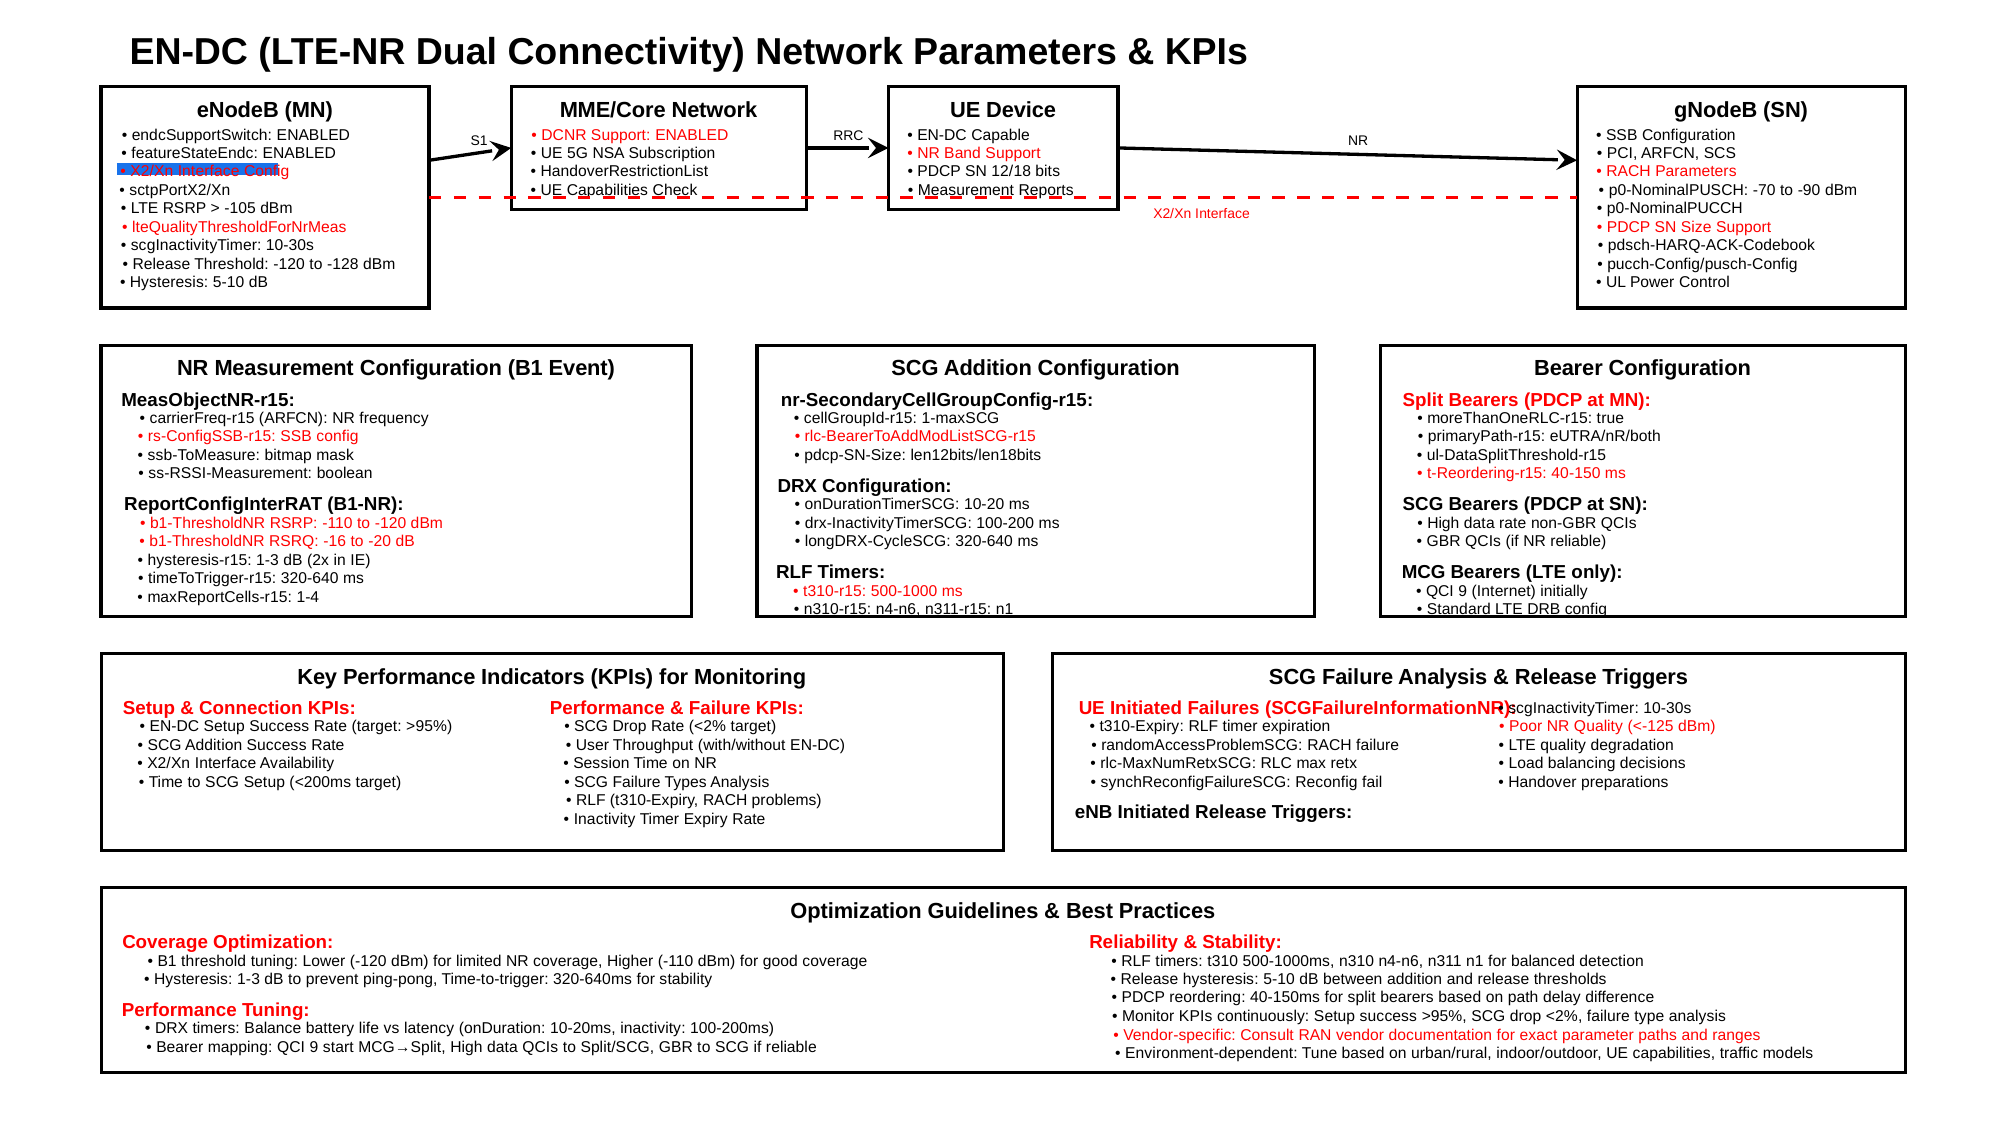

EN-DC (LTE-NR Dual Connectivity) Network Parameters & KPIs

eNodeB (MN)
MME/Core Network
UE Device
gNodeB (SN)
• endcSupportSwitch: ENABLED
• DCNR Support: ENABLED
• EN-DC Capable
• SSB Configuration
RRC
S1
NR
• featureStateEndc: ENABLED
• UE 5G NSA Subscription
• NR Band Support
• PCI, ARFCN, SCS

• X2/Xn Interface Config
• HandoverRestrictionList
• PDCP SN 12/18 bits
• RACH Parameters
• sctpPortX2/Xn
• UE Capabilities Check
• Measurement Reports
• p0-NominalPUSCH: -70 to -90 dBm
• LTE RSRP > -105 dBm
• p0-NominalPUCCH
X2/Xn Interface

• lteQualityThresholdForNrMeas
• PDCP SN Size Support
• scgInactivityTimer: 10-30s
• pdsch-HARQ-ACK-Codebook
• Release Threshold: -120 to -128 dBm
• pucch-Config/pusch-Config
• Hysteresis: 5-10 dB
• UL Power Control

NR Measurement Configuration (B1 Event)
SCG Addition Configuration
Bearer Configuration
MeasObjectNR-r15:
nr-SecondaryCellGroupConfig-r15:
Split Bearers (PDCP at MN):
• carrierFreq-r15 (ARFCN): NR frequency
• cellGroupId-r15: 1-maxSCG
• moreThanOneRLC-r15: true
• rs-ConfigSSB-r15: SSB config
• rlc-BearerToAddModListSCG-r15
• primaryPath-r15: eUTRA/nR/both
• ssb-ToMeasure: bitmap mask
• pdcp-SN-Size: len12bits/len18bits
• ul-DataSplitThreshold-r15
• ss-RSSI-Measurement: boolean
• t-Reordering-r15: 40-150 ms
DRX Configuration:
ReportConfigInterRAT (B1-NR):
SCG Bearers (PDCP at SN):
• onDurationTimerSCG: 10-20 ms
• b1-ThresholdNR RSRP: -110 to -120 dBm
• drx-InactivityTimerSCG: 100-200 ms
• High data rate non-GBR QCIs
• b1-ThresholdNR RSRQ: -16 to -20 dB
• longDRX-CycleSCG: 320-640 ms
• GBR QCIs (if NR reliable)
• hysteresis-r15: 1-3 dB (2x in IE)
RLF Timers:
MCG Bearers (LTE only):
• timeToTrigger-r15: 320-640 ms
• t310-r15: 500-1000 ms
• QCI 9 (Internet) initially
• maxReportCells-r15: 1-4
• n310-r15: n4-n6, n311-r15: n1
• Standard LTE DRB config

Key Performance Indicators (KPIs) for Monitoring
SCG Failure Analysis & Release Triggers
Setup & Connection KPIs:
Performance & Failure KPIs:
UE Initiated Failures (SCGFailureInformationNR):
• scgInactivityTimer: 10-30s
• EN-DC Setup Success Rate (target: >95%)
• SCG Drop Rate (<2% target)
• t310-Expiry: RLF timer expiration
• Poor NR Quality (<-125 dBm)
• SCG Addition Success Rate
• User Throughput (with/without EN-DC)
• randomAccessProblemSCG: RACH failure
• LTE quality degradation
• X2/Xn Interface Availability
• Session Time on NR
• rlc-MaxNumRetxSCG: RLC max retx
• Load balancing decisions
• Time to SCG Setup (<200ms target)
• SCG Failure Types Analysis
• synchReconfigFailureSCG: Reconfig fail
• Handover preparations
• RLF (t310-Expiry, RACH problems)
eNB Initiated Release Triggers:
• Inactivity Timer Expiry Rate

Optimization Guidelines & Best Practices
Coverage Optimization:
Reliability & Stability:
• B1 threshold tuning: Lower (-120 dBm) for limited NR coverage, Higher (-110 dBm) for good coverage
• RLF timers: t310 500-1000ms, n310 n4-n6, n311 n1 for balanced detection
• Hysteresis: 1-3 dB to prevent ping-pong, Time-to-trigger: 320-640ms for stability
• Release hysteresis: 5-10 dB between addition and release thresholds
• PDCP reordering: 40-150ms for split bearers based on path delay difference
Performance Tuning:
• Monitor KPIs continuously: Setup success >95%, SCG drop <2%, failure type analysis
• DRX timers: Balance battery life vs latency (onDuration: 10-20ms, inactivity: 100-200ms)
• Vendor-specific: Consult RAN vendor documentation for exact parameter paths and ranges
• Bearer mapping: QCI 9 start MCG→Split, High data QCIs to Split/SCG, GBR to SCG if reliable
• Environment-dependent: Tune based on urban/rural, indoor/outdoor, UE capabilities, traffic models